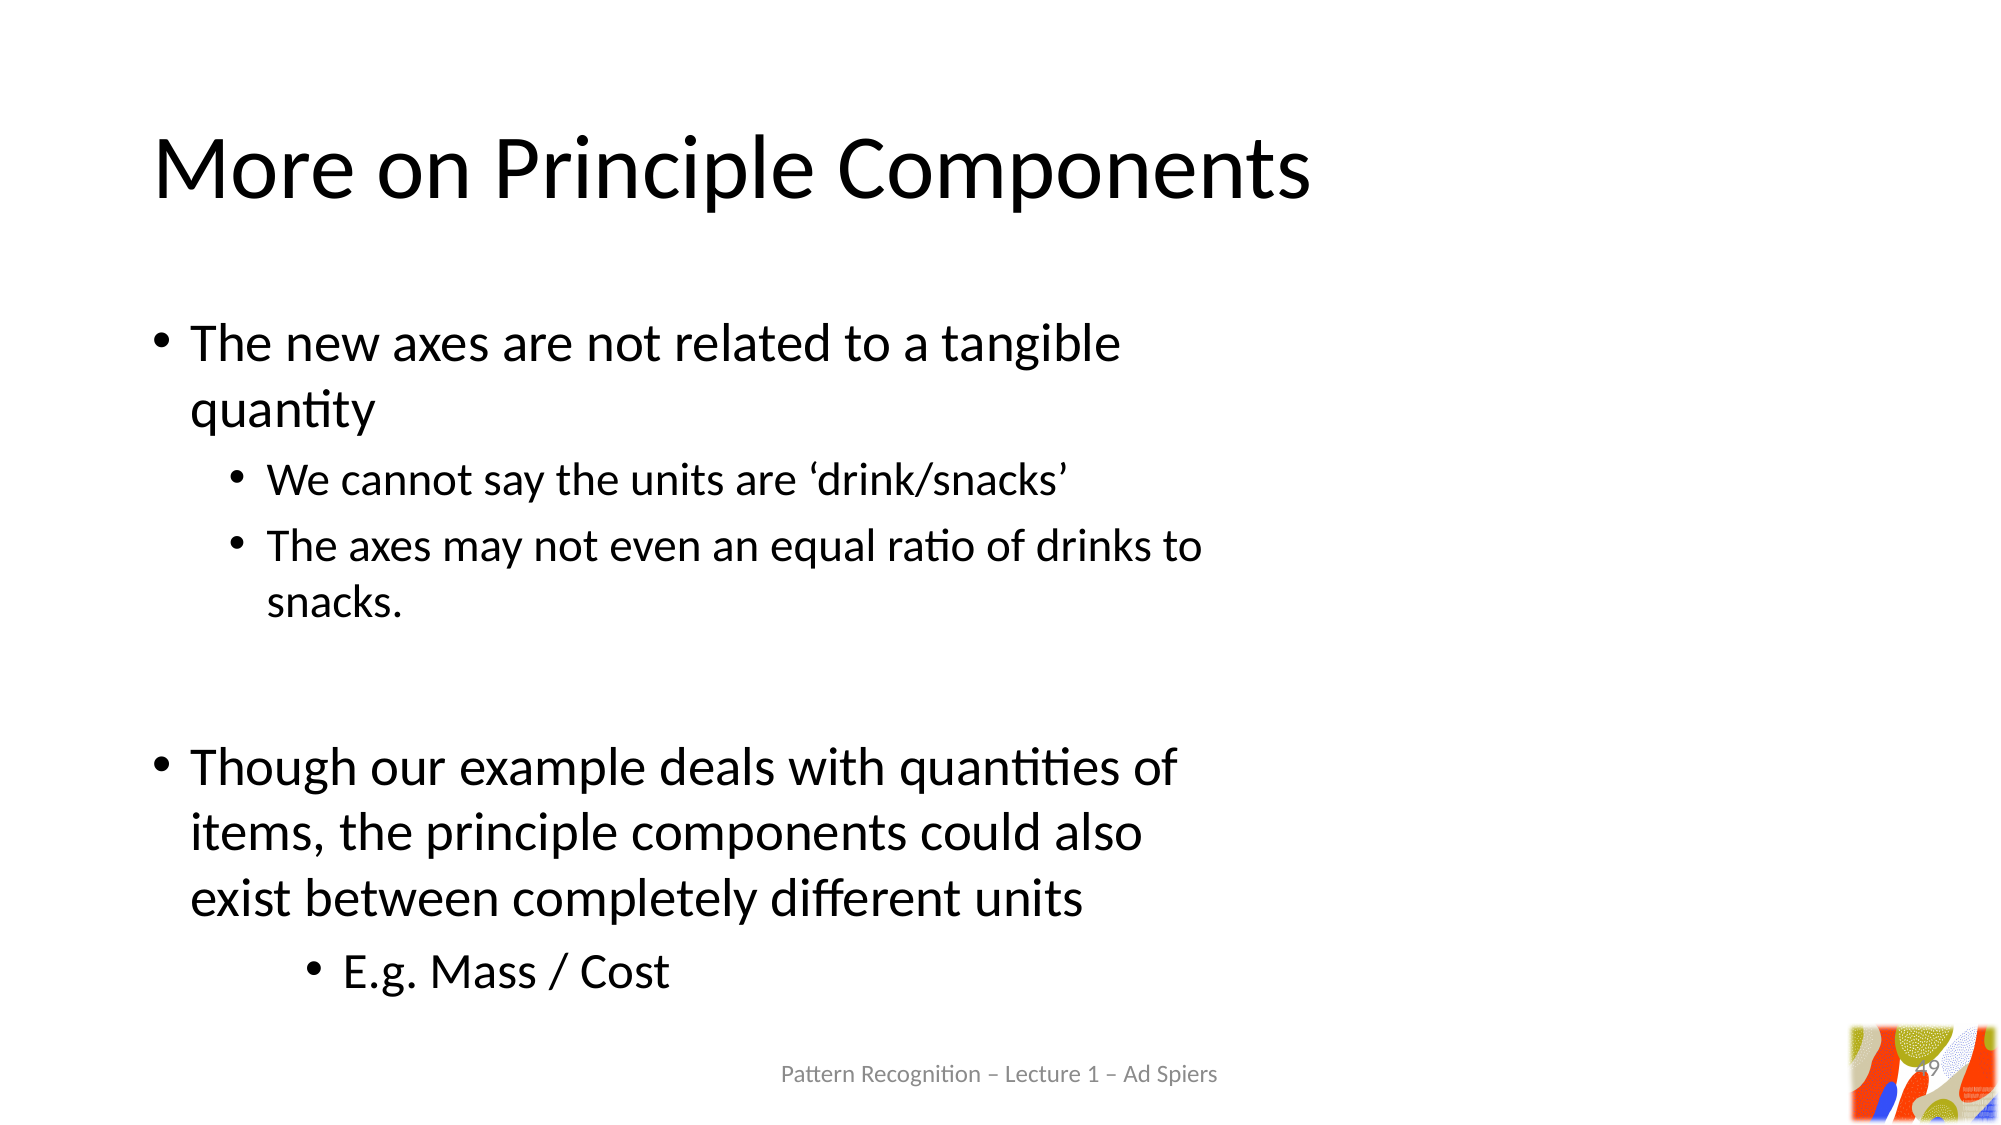

# More on Principle Components
The new axes are not related to a tangible quantity
We cannot say the units are ‘drink/snacks’
The axes may not even an equal ratio of drinks to snacks.

Though our example deals with quantities of items, the principle components could also exist between completely different units
E.g. Mass / Cost

49
Pattern Recognition – Lecture 1 – Ad Spiers